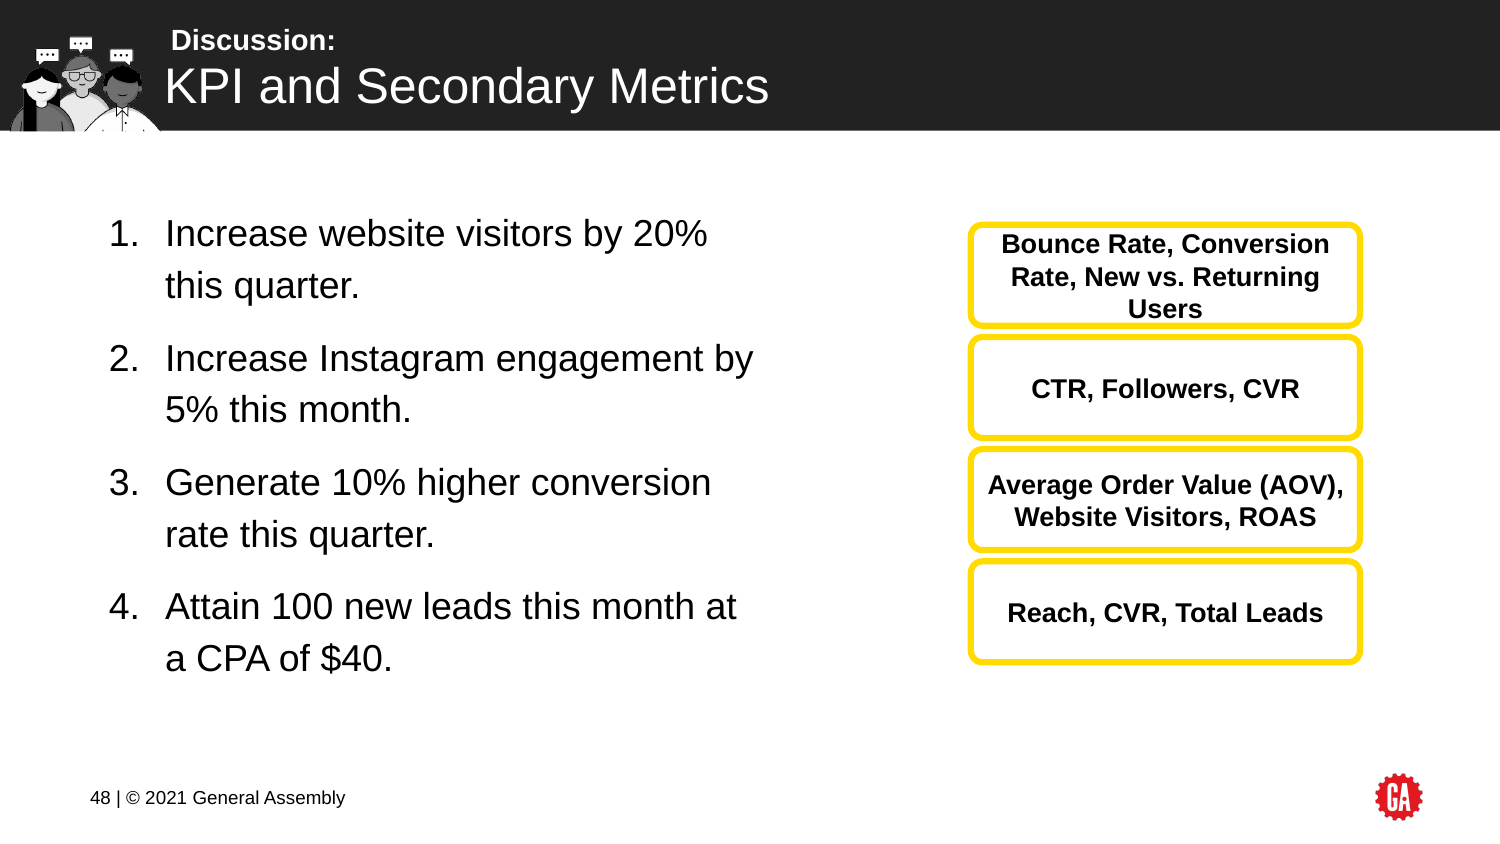

# KPI and Secondary Metrics
Increase website visitors by 20% this quarter.
Increase Instagram engagement by 5% this month.
Generate 10% higher conversion rate this quarter.
Attain 100 new leads this month at a CPA of $40.
Bounce Rate, Conversion Rate, New vs. Returning Users
CTR, Followers, CVR
Average Order Value (AOV), Website Visitors, ROAS
Reach, CVR, Total Leads
48 | © 2021 General Assembly